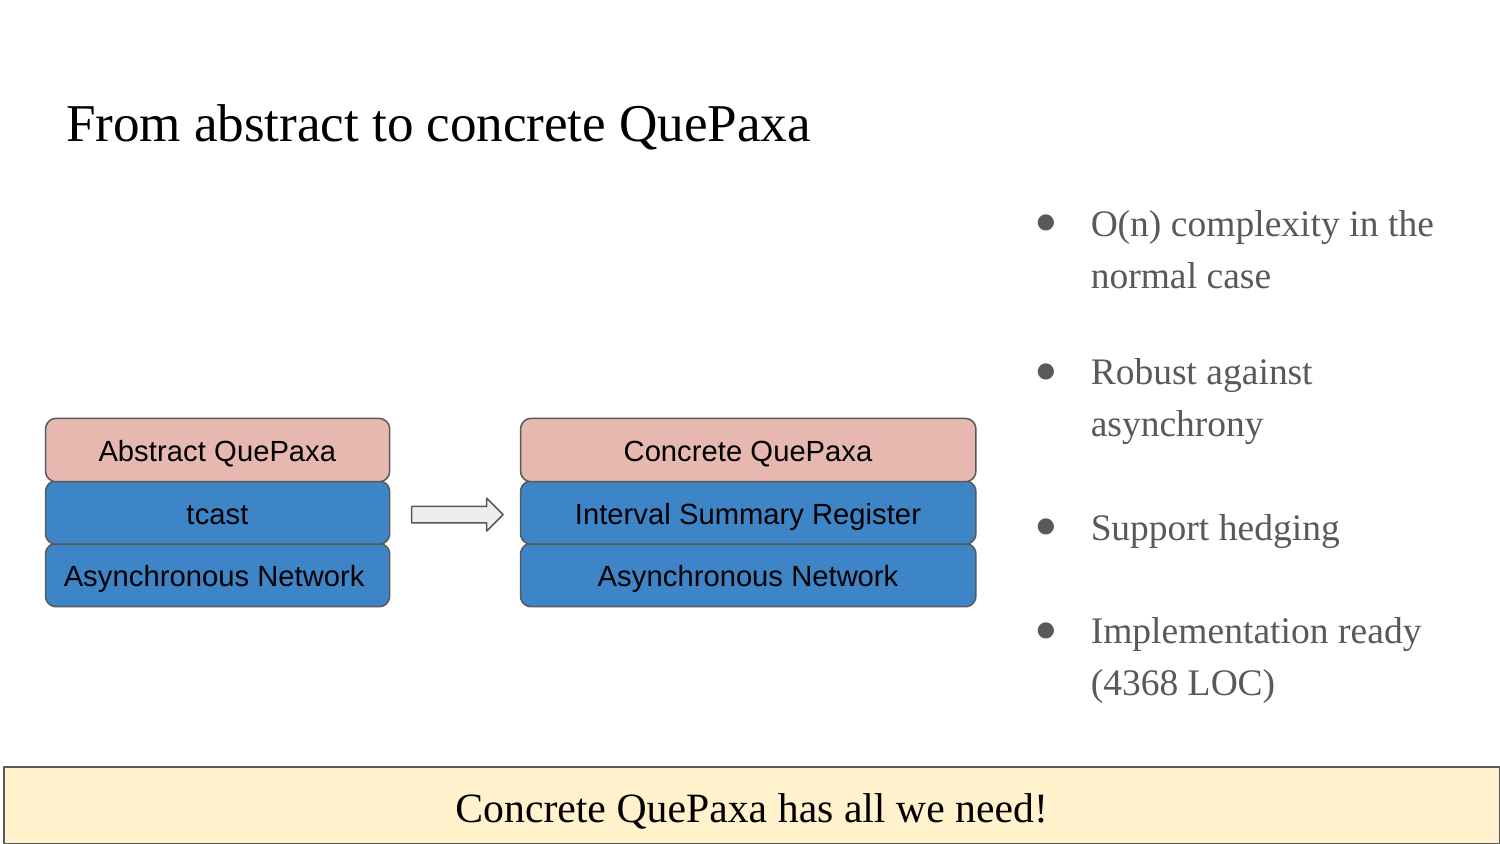

# From abstract to concrete QuePaxa
O(n) complexity in the normal case
Robust against asynchrony
Support hedging
Implementation ready
(4368 LOC)
Abstract QuePaxa
Concrete QuePaxa
tcast
Interval Summary Register

Asynchronous Network
Asynchronous Network
39
Concrete QuePaxa has all we need!